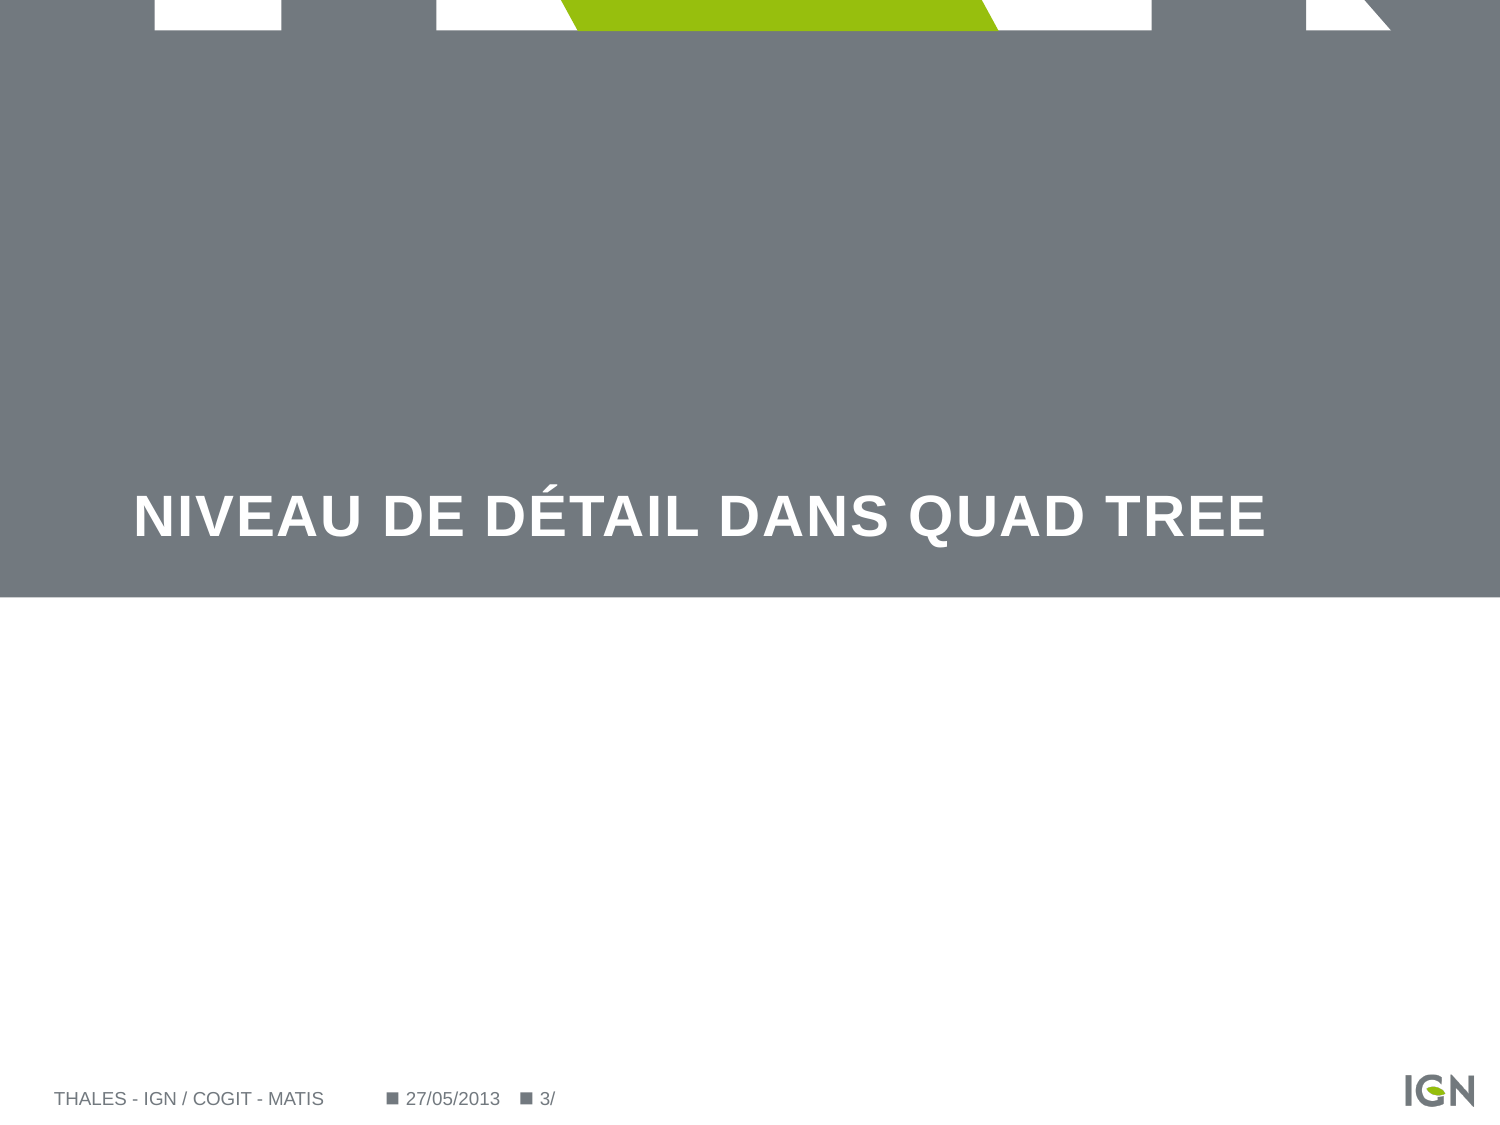

# Niveau de détail dans quad tree
Thales - IGN / COGIT - MATIS
27/05/2013
3/